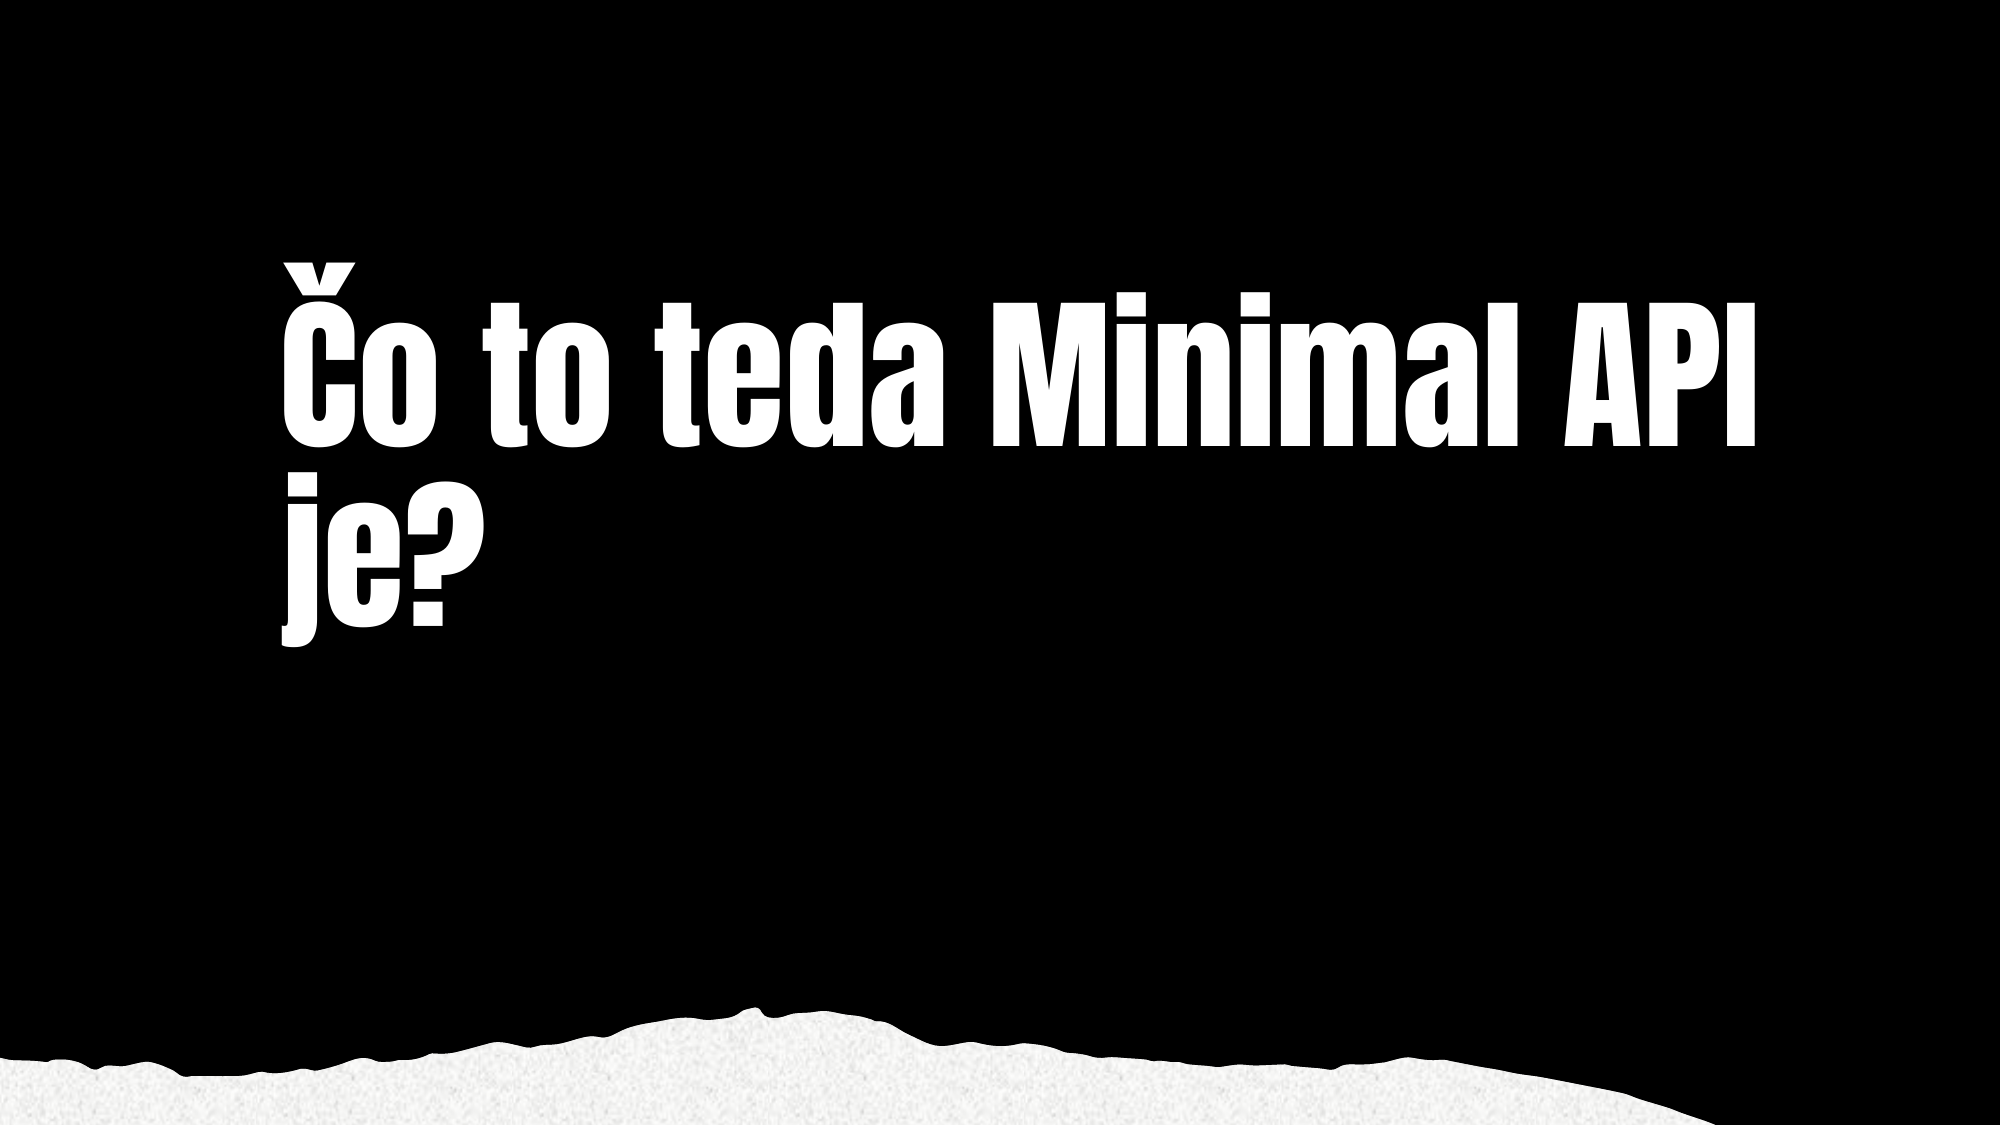

# Čo to teda Minimal API je?